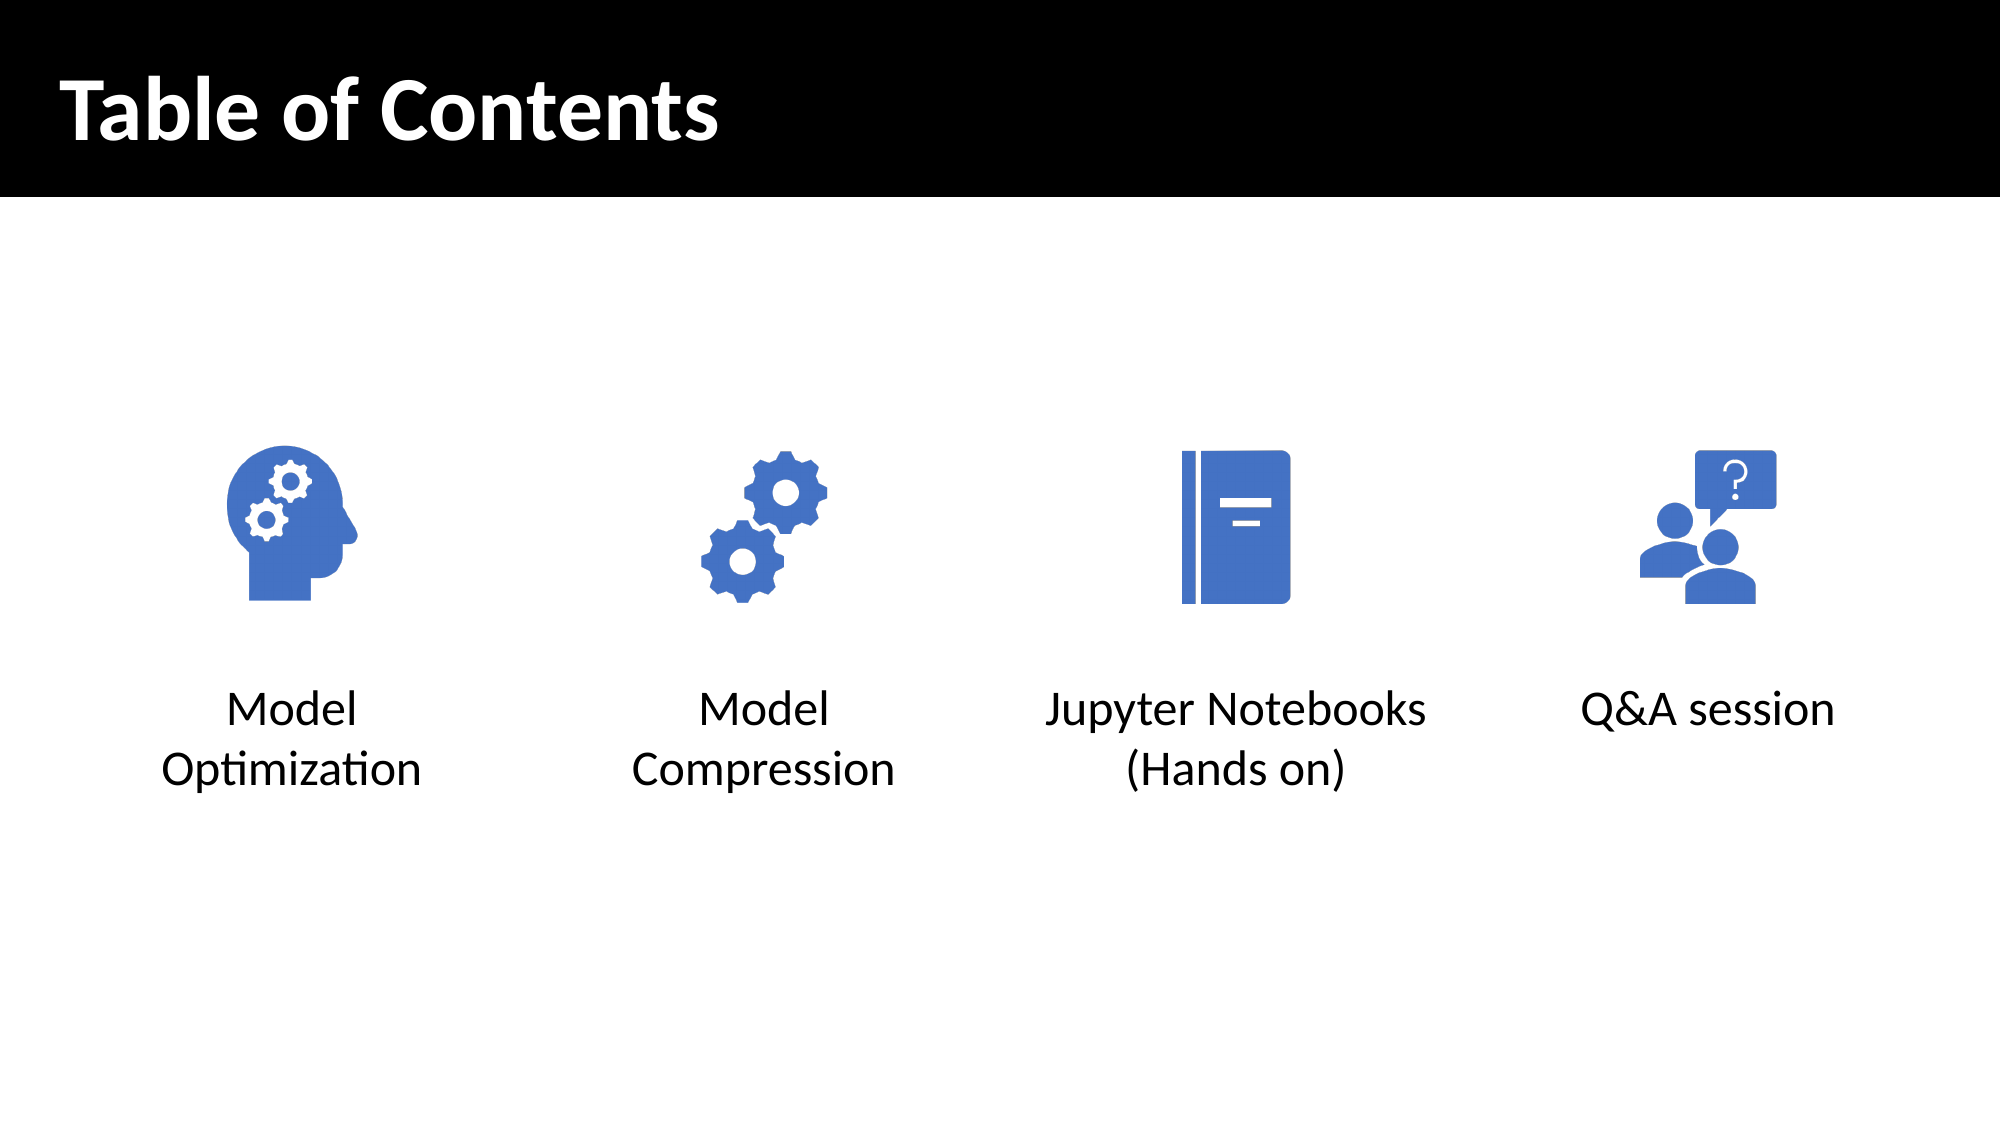

Table of Contents
Model Optimization
Model Compression
Jupyter Notebooks (Hands on)
Q&A session